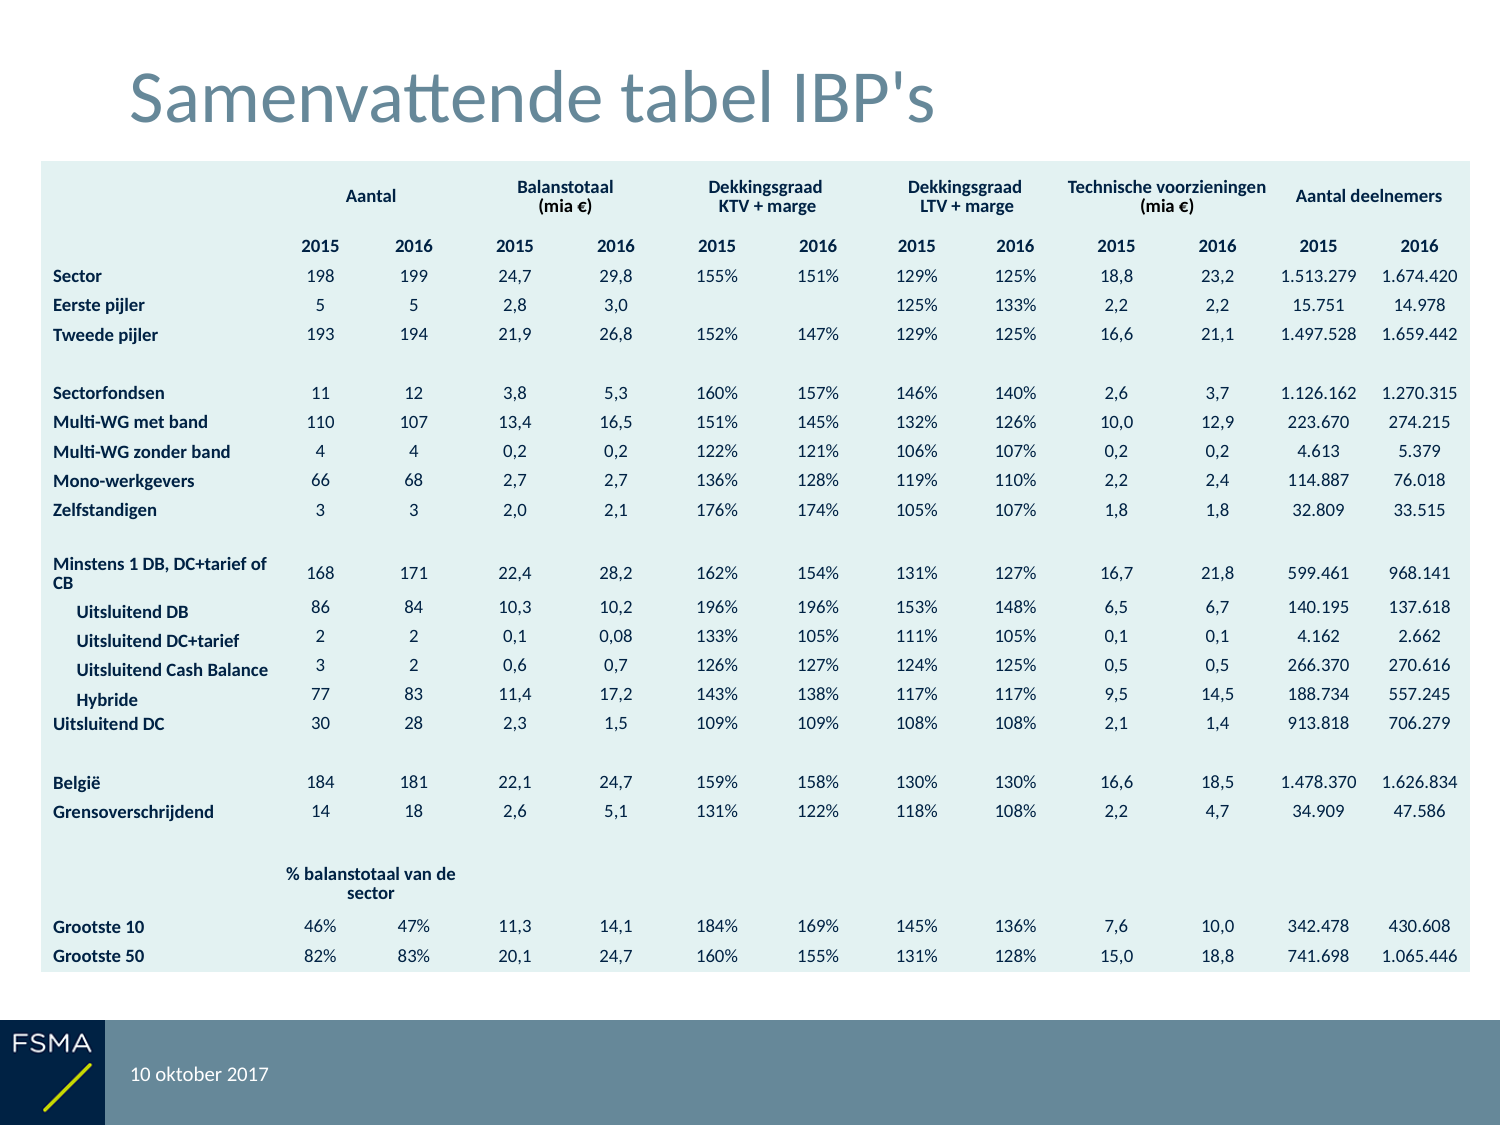

# Samenvattende tabel IBP's
|  | Aantal |  | Balanstotaal (mia €) |  | Dekkingsgraad KTV + marge |  | Dekkingsgraad LTV + marge |  | Technische voorzieningen (mia €) |  | Aantal deelnemers |  |
| --- | --- | --- | --- | --- | --- | --- | --- | --- | --- | --- | --- | --- |
|  | 2015 | 2016 | 2015 | 2016 | 2015 | 2016 | 2015 | 2016 | 2015 | 2016 | 2015 | 2016 |
| Sector | 198 | 199 | 24,7 | 29,8 | 155% | 151% | 129% | 125% | 18,8 | 23,2 | 1.513.279 | 1.674.420 |
| Eerste pijler | 5 | 5 | 2,8 | 3,0 |  |  | 125% | 133% | 2,2 | 2,2 | 15.751 | 14.978 |
| Tweede pijler | 193 | 194 | 21,9 | 26,8 | 152% | 147% | 129% | 125% | 16,6 | 21,1 | 1.497.528 | 1.659.442 |
|  |  |  |  |  |  |  |  |  |  |  |  |  |
| Sectorfondsen | 11 | 12 | 3,8 | 5,3 | 160% | 157% | 146% | 140% | 2,6 | 3,7 | 1.126.162 | 1.270.315 |
| Multi-WG met band | 110 | 107 | 13,4 | 16,5 | 151% | 145% | 132% | 126% | 10,0 | 12,9 | 223.670 | 274.215 |
| Multi-WG zonder band | 4 | 4 | 0,2 | 0,2 | 122% | 121% | 106% | 107% | 0,2 | 0,2 | 4.613 | 5.379 |
| Mono-werkgevers | 66 | 68 | 2,7 | 2,7 | 136% | 128% | 119% | 110% | 2,2 | 2,4 | 114.887 | 76.018 |
| Zelfstandigen | 3 | 3 | 2,0 | 2,1 | 176% | 174% | 105% | 107% | 1,8 | 1,8 | 32.809 | 33.515 |
|  |  |  |  |  |  |  |  |  |  |  |  |  |
| Minstens 1 DB, DC+tarief of CB | 168 | 171 | 22,4 | 28,2 | 162% | 154% | 131% | 127% | 16,7 | 21,8 | 599.461 | 968.141 |
| Uitsluitend DB | 86 | 84 | 10,3 | 10,2 | 196% | 196% | 153% | 148% | 6,5 | 6,7 | 140.195 | 137.618 |
| Uitsluitend DC+tarief | 2 | 2 | 0,1 | 0,08 | 133% | 105% | 111% | 105% | 0,1 | 0,1 | 4.162 | 2.662 |
| Uitsluitend Cash Balance | 3 | 2 | 0,6 | 0,7 | 126% | 127% | 124% | 125% | 0,5 | 0,5 | 266.370 | 270.616 |
| Hybride | 77 | 83 | 11,4 | 17,2 | 143% | 138% | 117% | 117% | 9,5 | 14,5 | 188.734 | 557.245 |
| Uitsluitend DC | 30 | 28 | 2,3 | 1,5 | 109% | 109% | 108% | 108% | 2,1 | 1,4 | 913.818 | 706.279 |
|  |  |  |  |  |  |  |  |  |  |  |  |  |
| België | 184 | 181 | 22,1 | 24,7 | 159% | 158% | 130% | 130% | 16,6 | 18,5 | 1.478.370 | 1.626.834 |
| Grensoverschrijdend | 14 | 18 | 2,6 | 5,1 | 131% | 122% | 118% | 108% | 2,2 | 4,7 | 34.909 | 47.586 |
|  |  |  |  |  |  |  |  |  |  |  |  |  |
|  | % balanstotaal van de sector |  |  |  |  |  |  |  |  |  |  |  |
| Grootste 10 | 46% | 47% | 11,3 | 14,1 | 184% | 169% | 145% | 136% | 7,6 | 10,0 | 342.478 | 430.608 |
| Grootste 50 | 82% | 83% | 20,1 | 24,7 | 160% | 155% | 131% | 128% | 15,0 | 18,8 | 741.698 | 1.065.446 |
10 oktober 2017
Rapportering over het boekjaar 2016
48